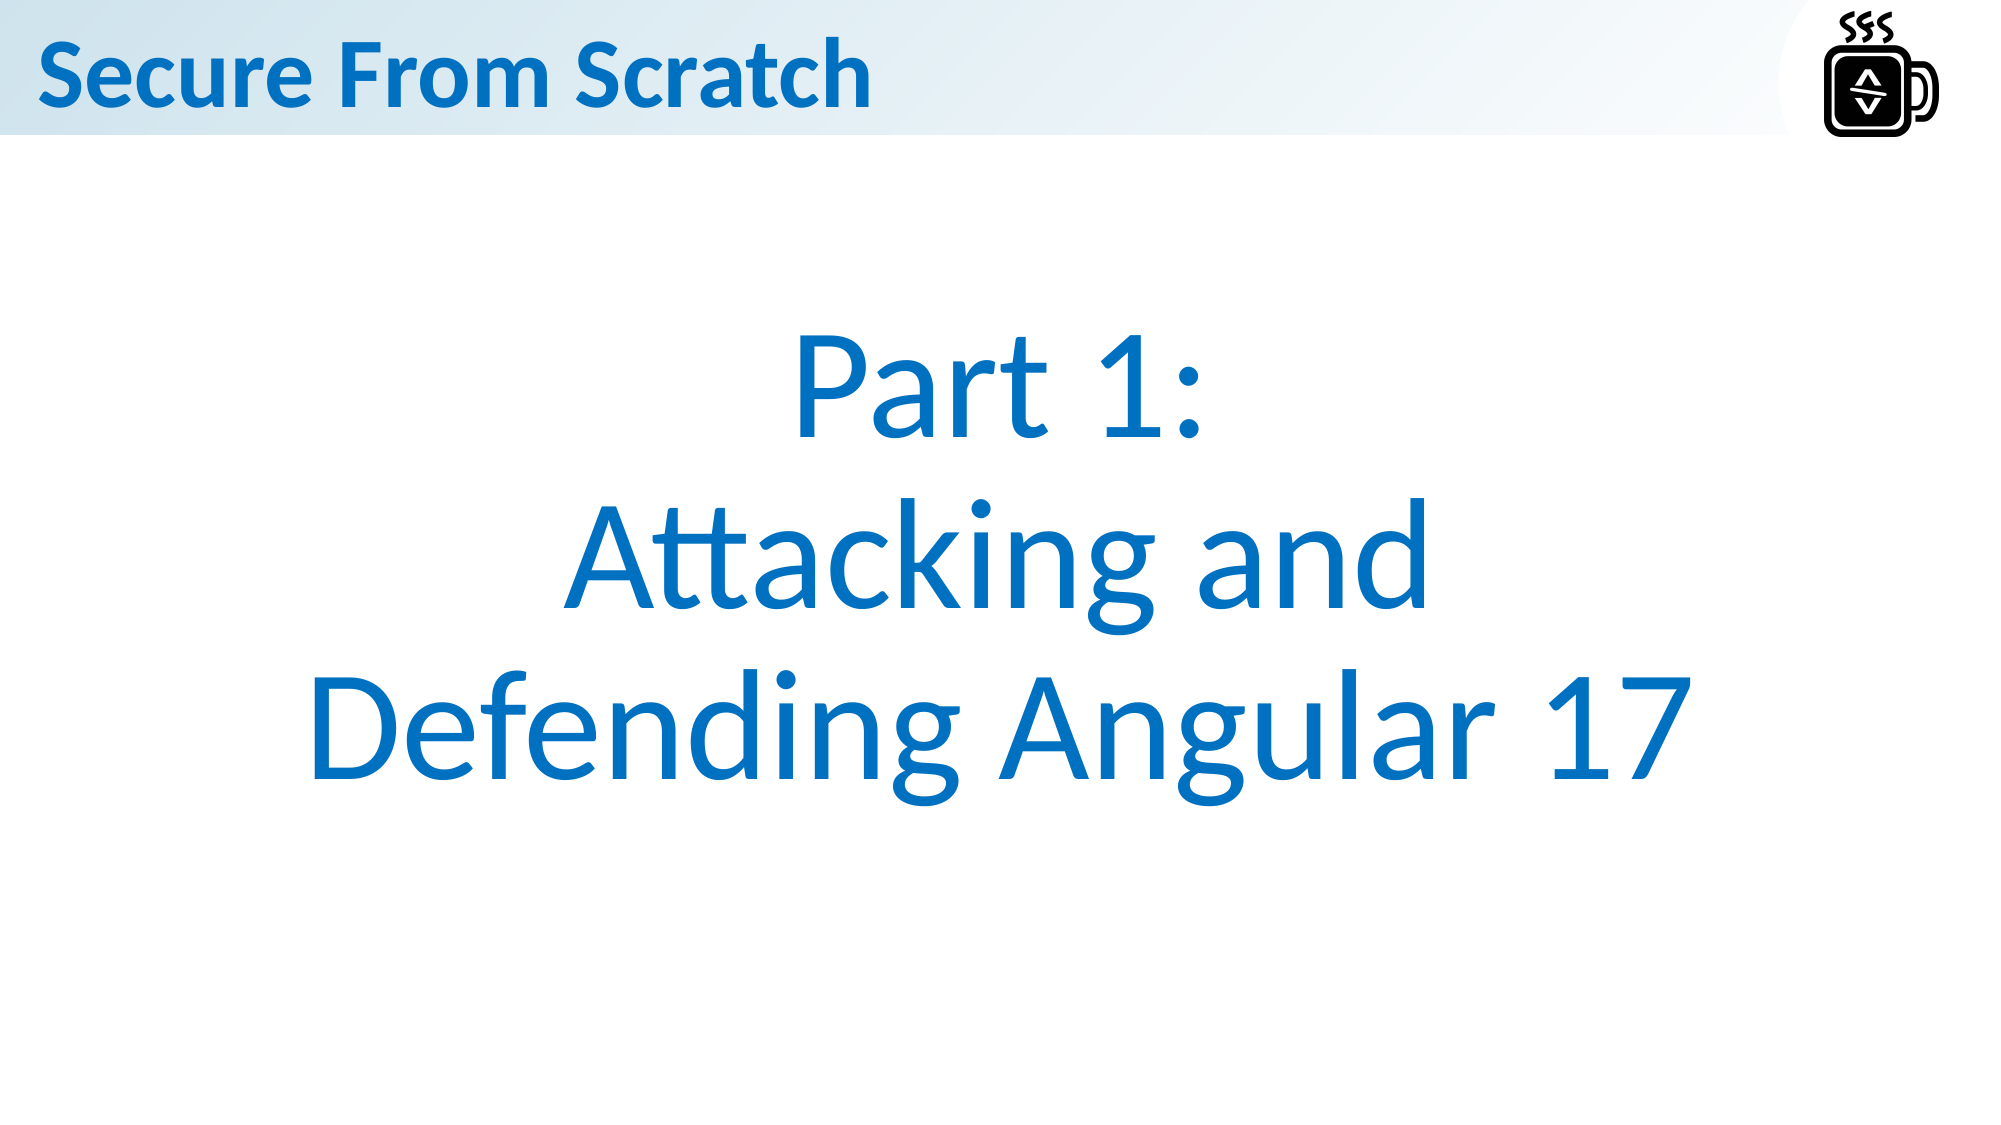

# Part 1: Attacking and Defending Angular 17